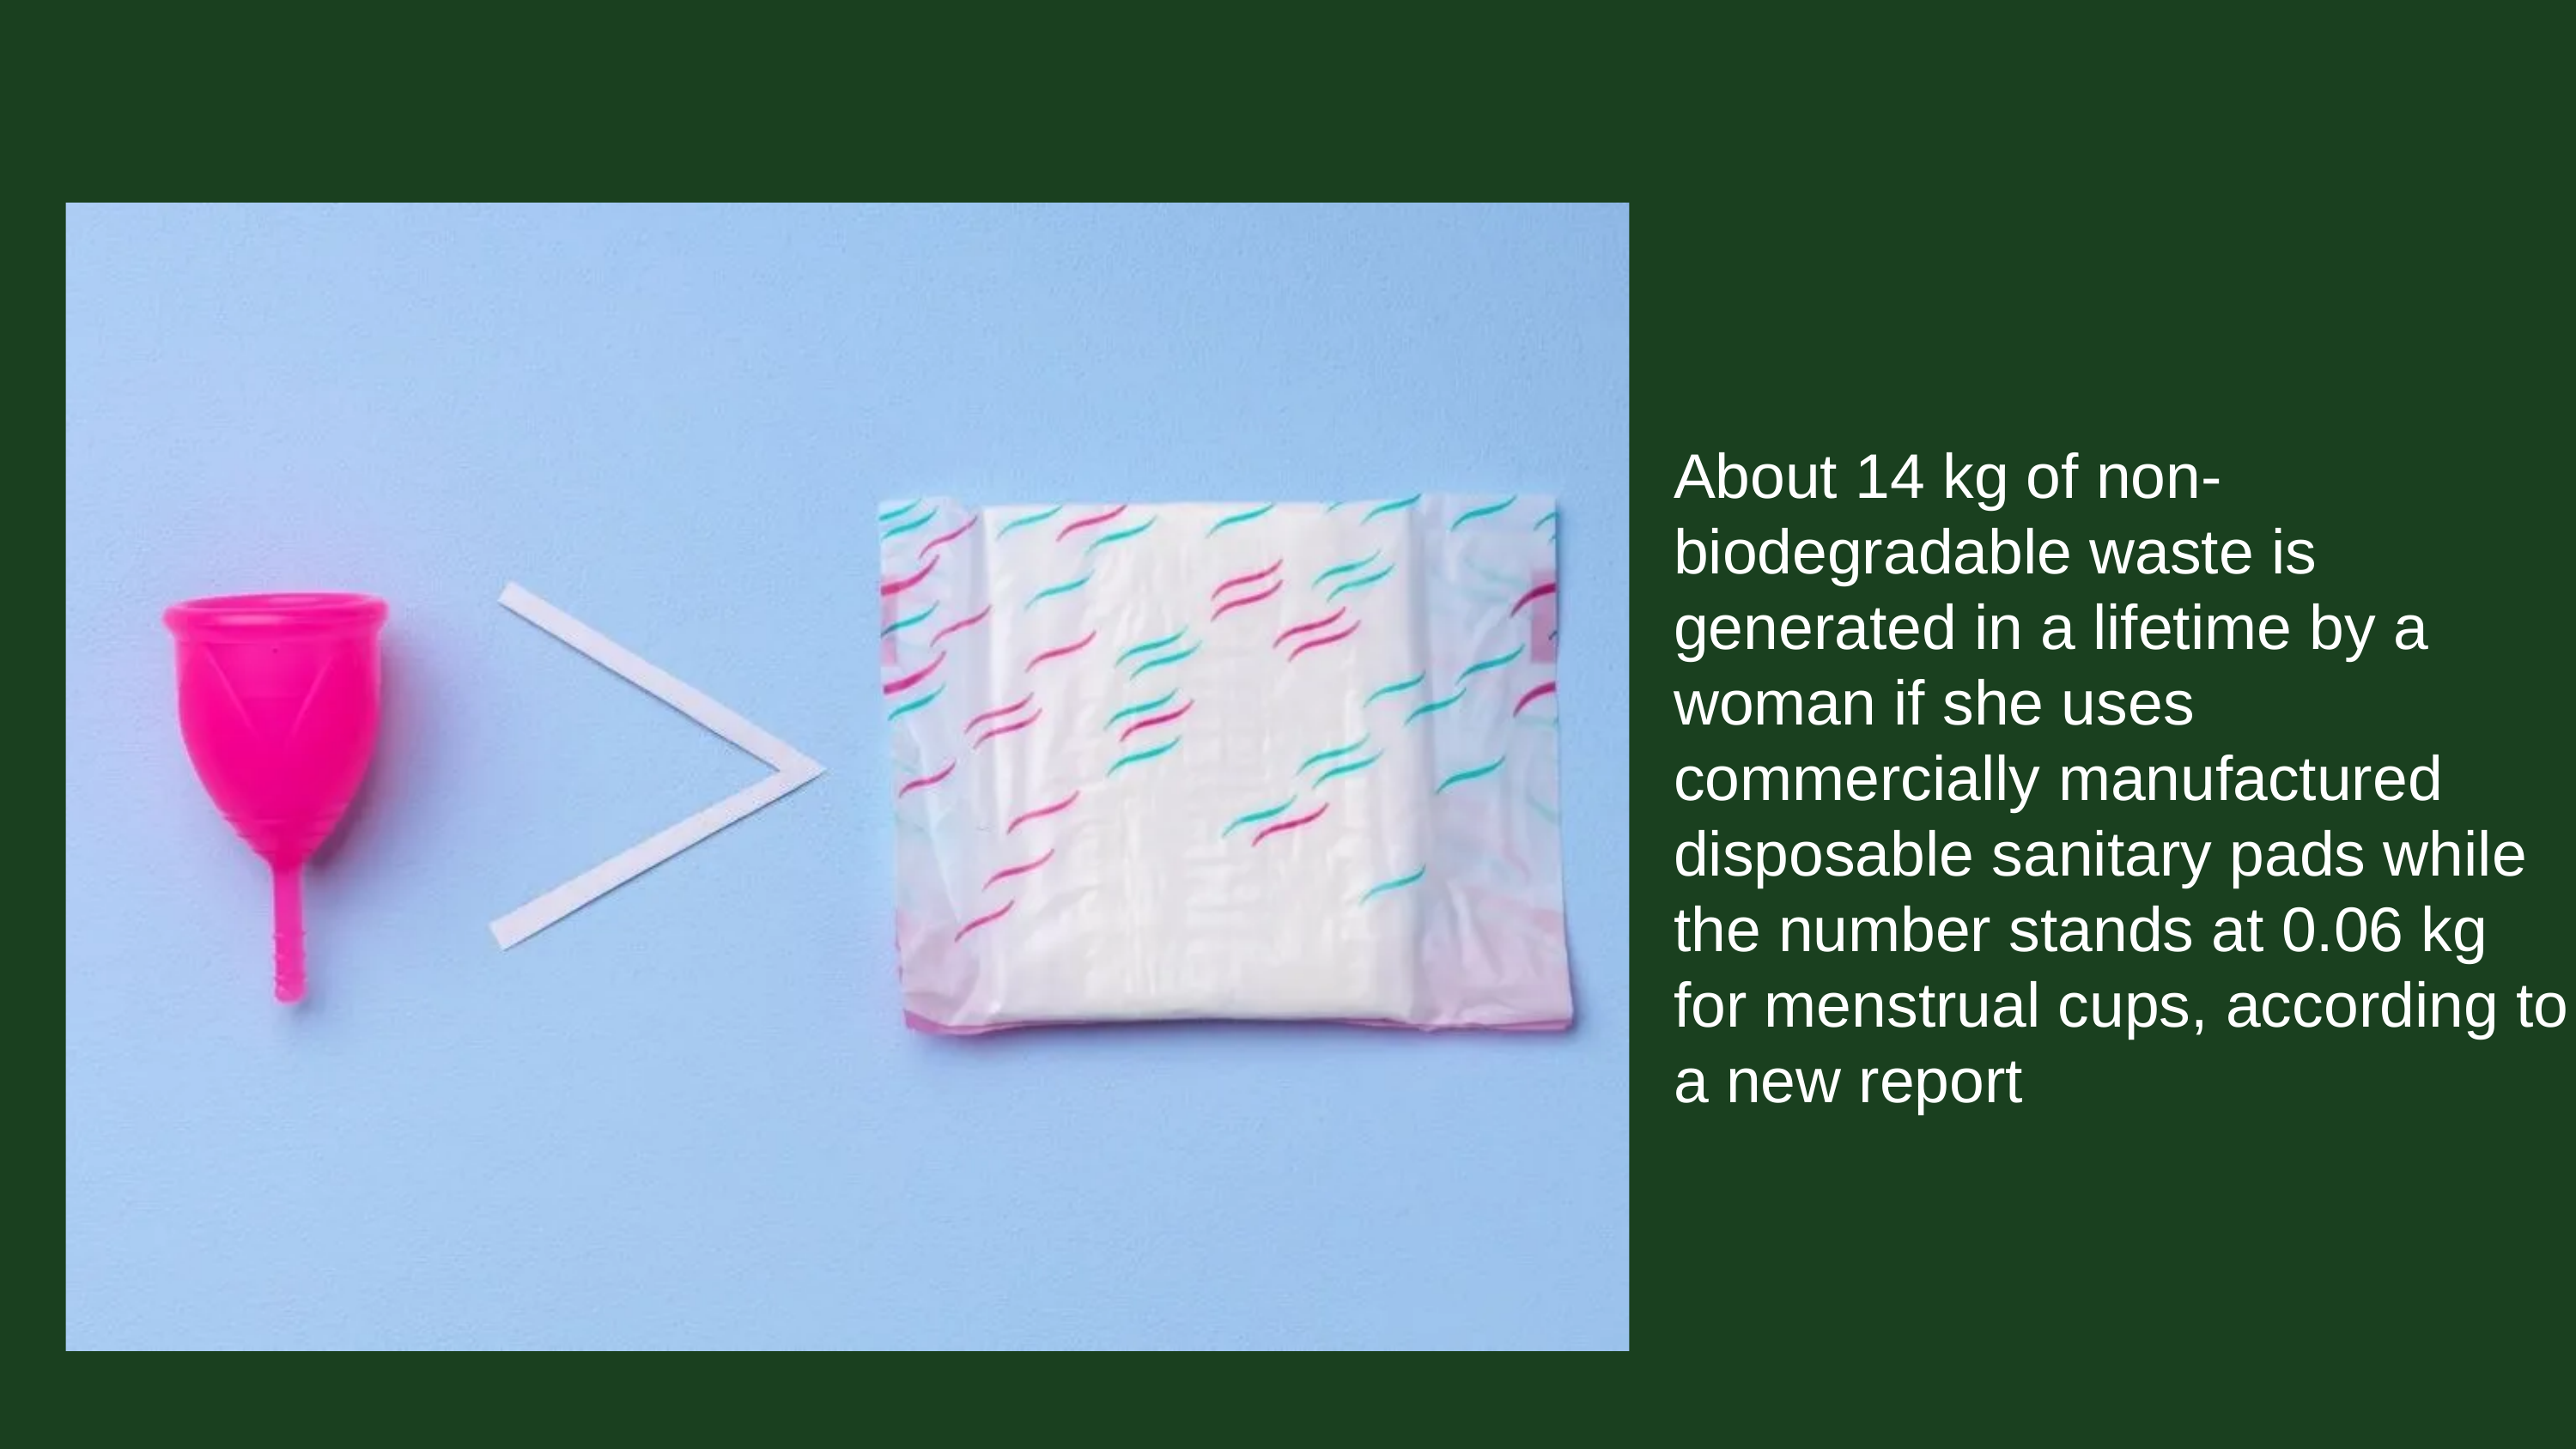

About 14 kg of non-biodegradable waste is generated in a lifetime by a woman if she uses commercially manufactured disposable sanitary pads while the number stands at 0.06 kg for menstrual cups, according to a new report